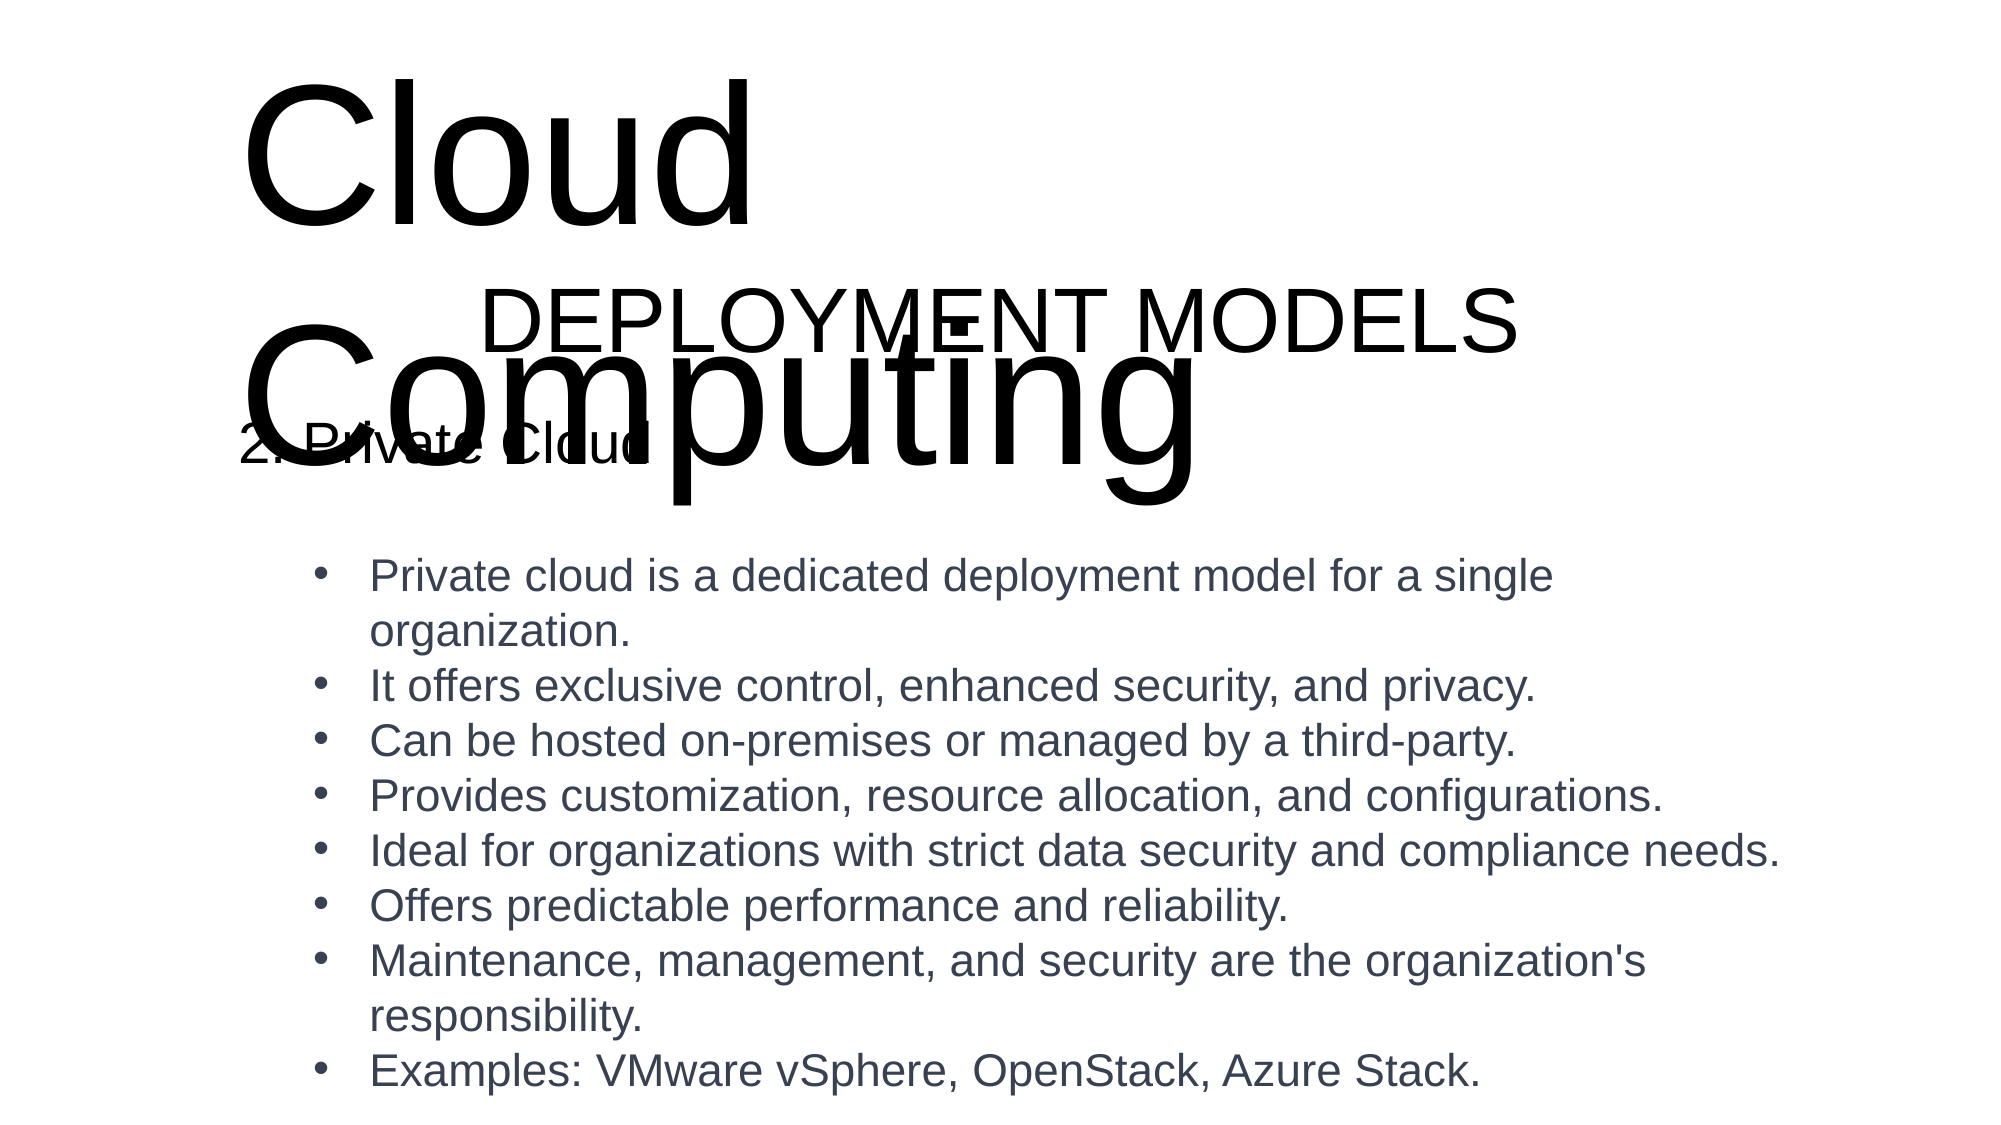

Cloud Computing
DEPLOYMENT MODELS
3. Hybrid Cloud
Hybrid cloud combines public and private cloud infrastructure.
It allows organizations to use both on-premises and public cloud services.
Data and applications can move seamlessly between the private and public cloud.
It offers flexibility for workload placement based on security, compliance, and performance needs.
Organizations can benefit from public cloud scalability while maintaining control over sensitive data.
Hybrid cloud requires managing both public and private cloud resources.
Examples: AWS Outposts, Azure Stack, Google Anthos.
Hybrid cloud is popular for businesses with specific data privacy or regulatory requirements.

2. Private Cloud
Private cloud is a dedicated deployment model for a single organization.
It offers exclusive control, enhanced security, and privacy.
Can be hosted on-premises or managed by a third-party.
Provides customization, resource allocation, and configurations.
Ideal for organizations with strict data security and compliance needs.
Offers predictable performance and reliability.
Maintenance, management, and security are the organization's responsibility.
Examples: VMware vSphere, OpenStack, Azure Stack.
Public Cloud
Public cloud is a deployment model where third-party service providers offer computing resources over the internet.
Applications and data are hosted on the provider's infrastructure.
It is accessible remotely and on a pay-per-use basis.
Scalability, maintenance, and security are handled by the provider.
Examples include AWS, Azure, and GCP.